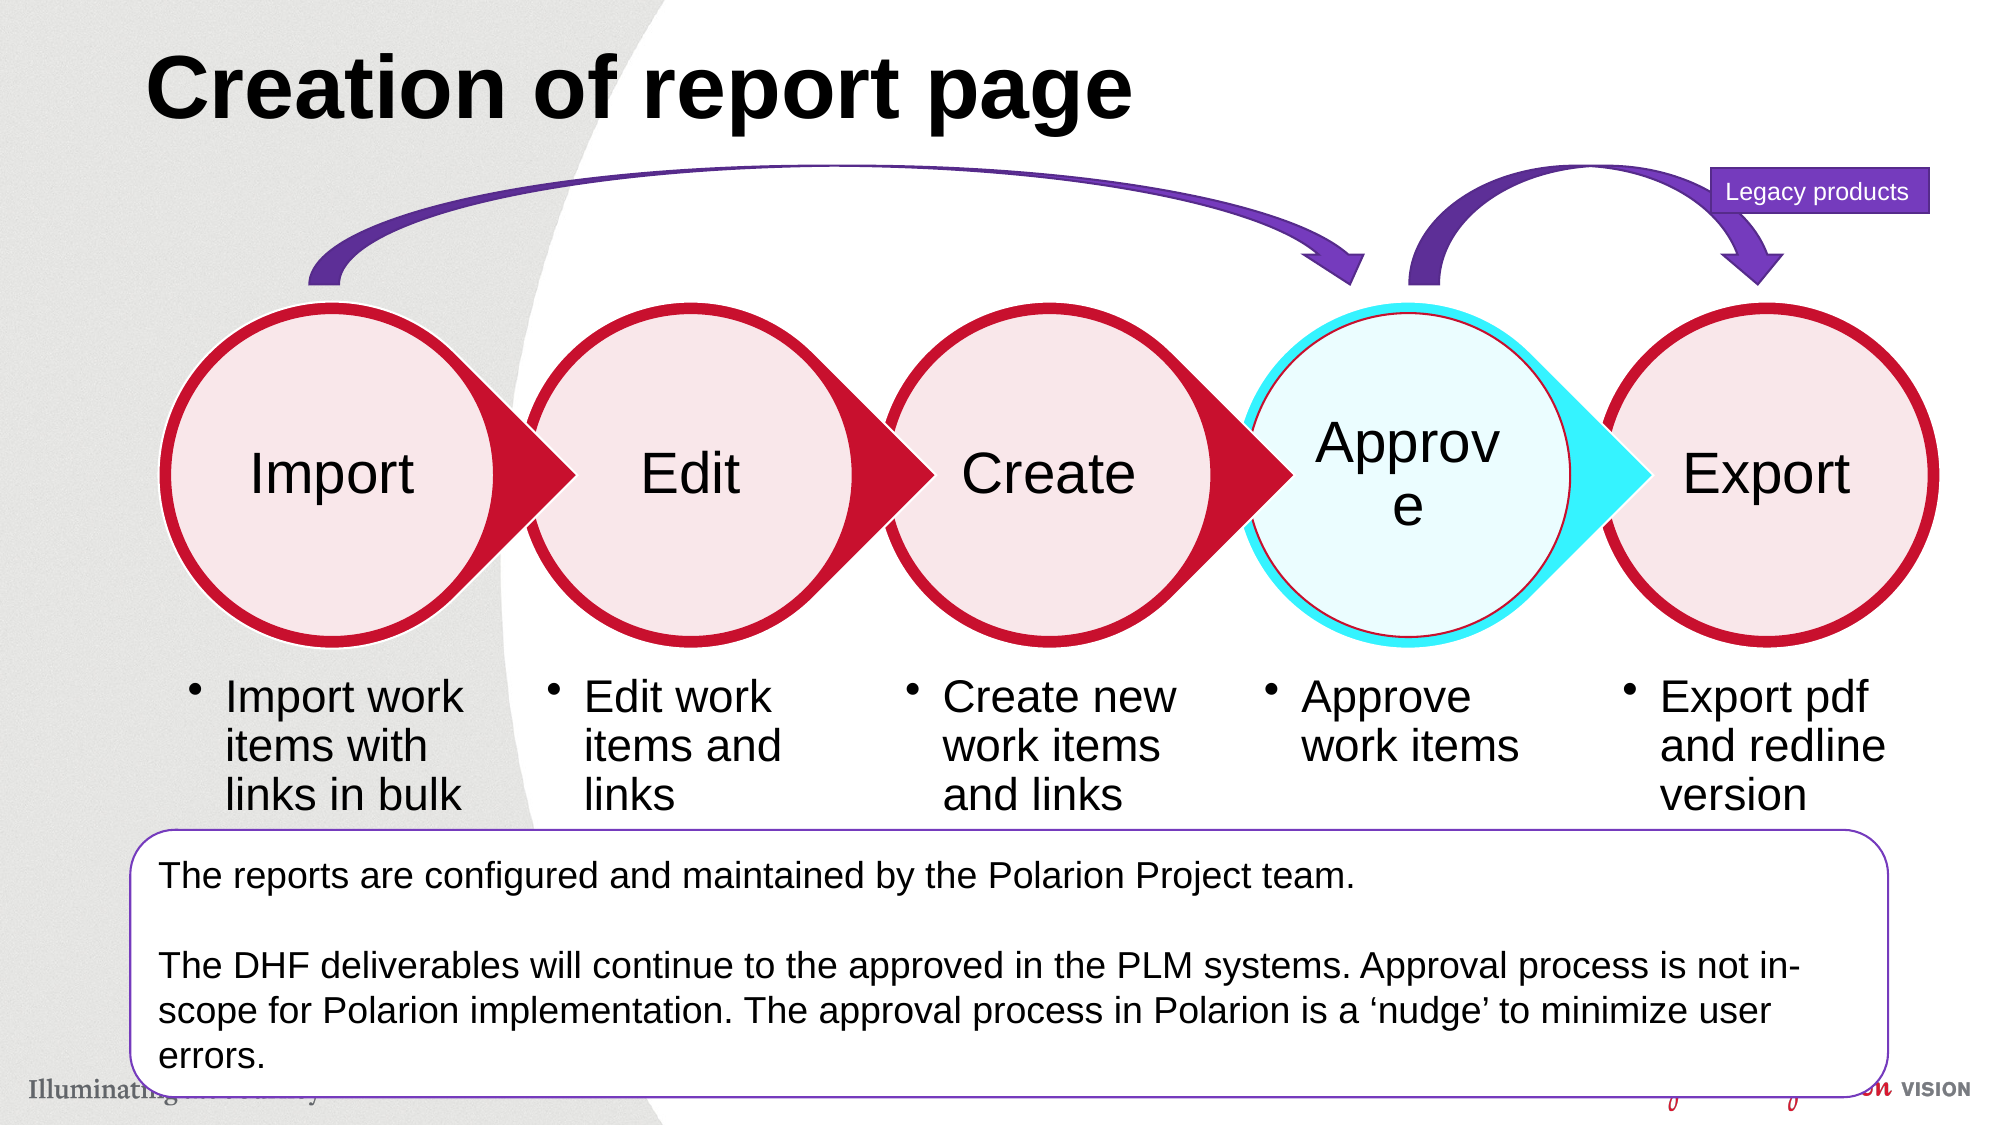

# Creation of report page
Export
Export pdf and redline version
Approve
Approve work items
Create
Create new work items and links
Edit
Edit work items and links
Import
Import work items with links in bulk

Legacy products
The reports are configured and maintained by the Polarion Project team.

The DHF deliverables will continue to the approved in the PLM systems. Approval process is not in-scope for Polarion implementation. The approval process in Polarion is a ‘nudge’ to minimize user errors.